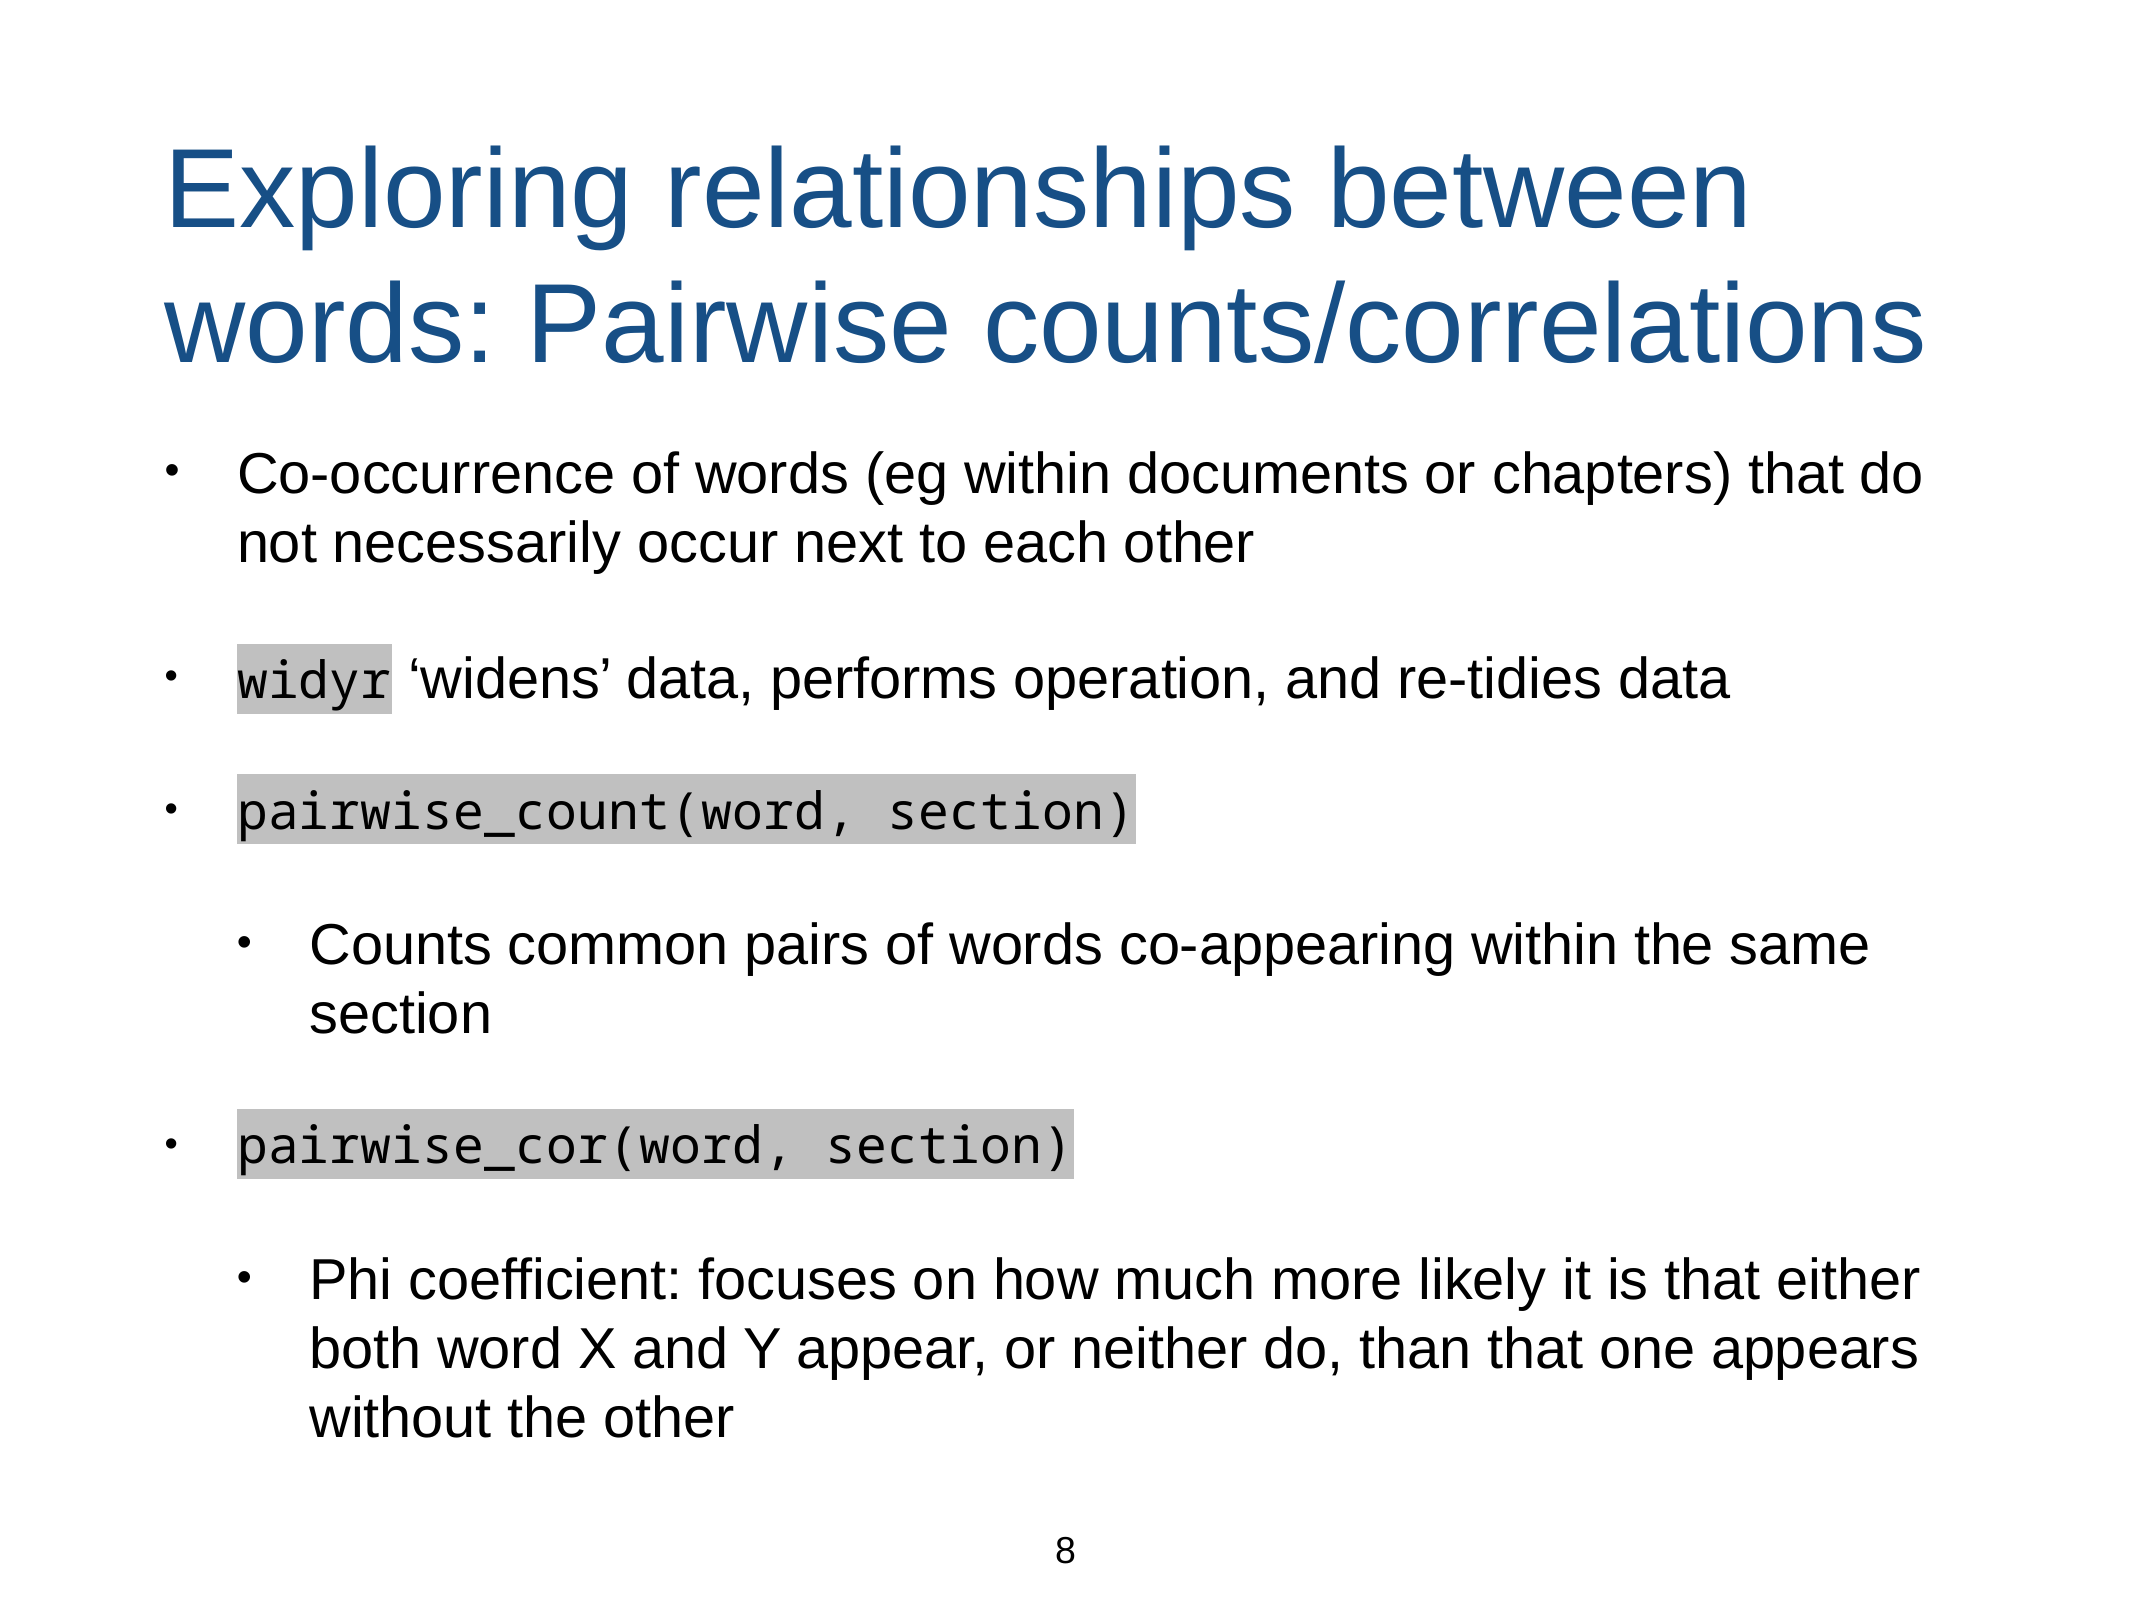

# Exploring relationships between words: Pairwise counts/correlations
Co-occurrence of words (eg within documents or chapters) that do not necessarily occur next to each other
widyr ‘widens’ data, performs operation, and re-tidies data
pairwise_count(word, section)
Counts common pairs of words co-appearing within the same section
pairwise_cor(word, section)
Phi coefficient: focuses on how much more likely it is that either both word X and Y appear, or neither do, than that one appears without the other
8